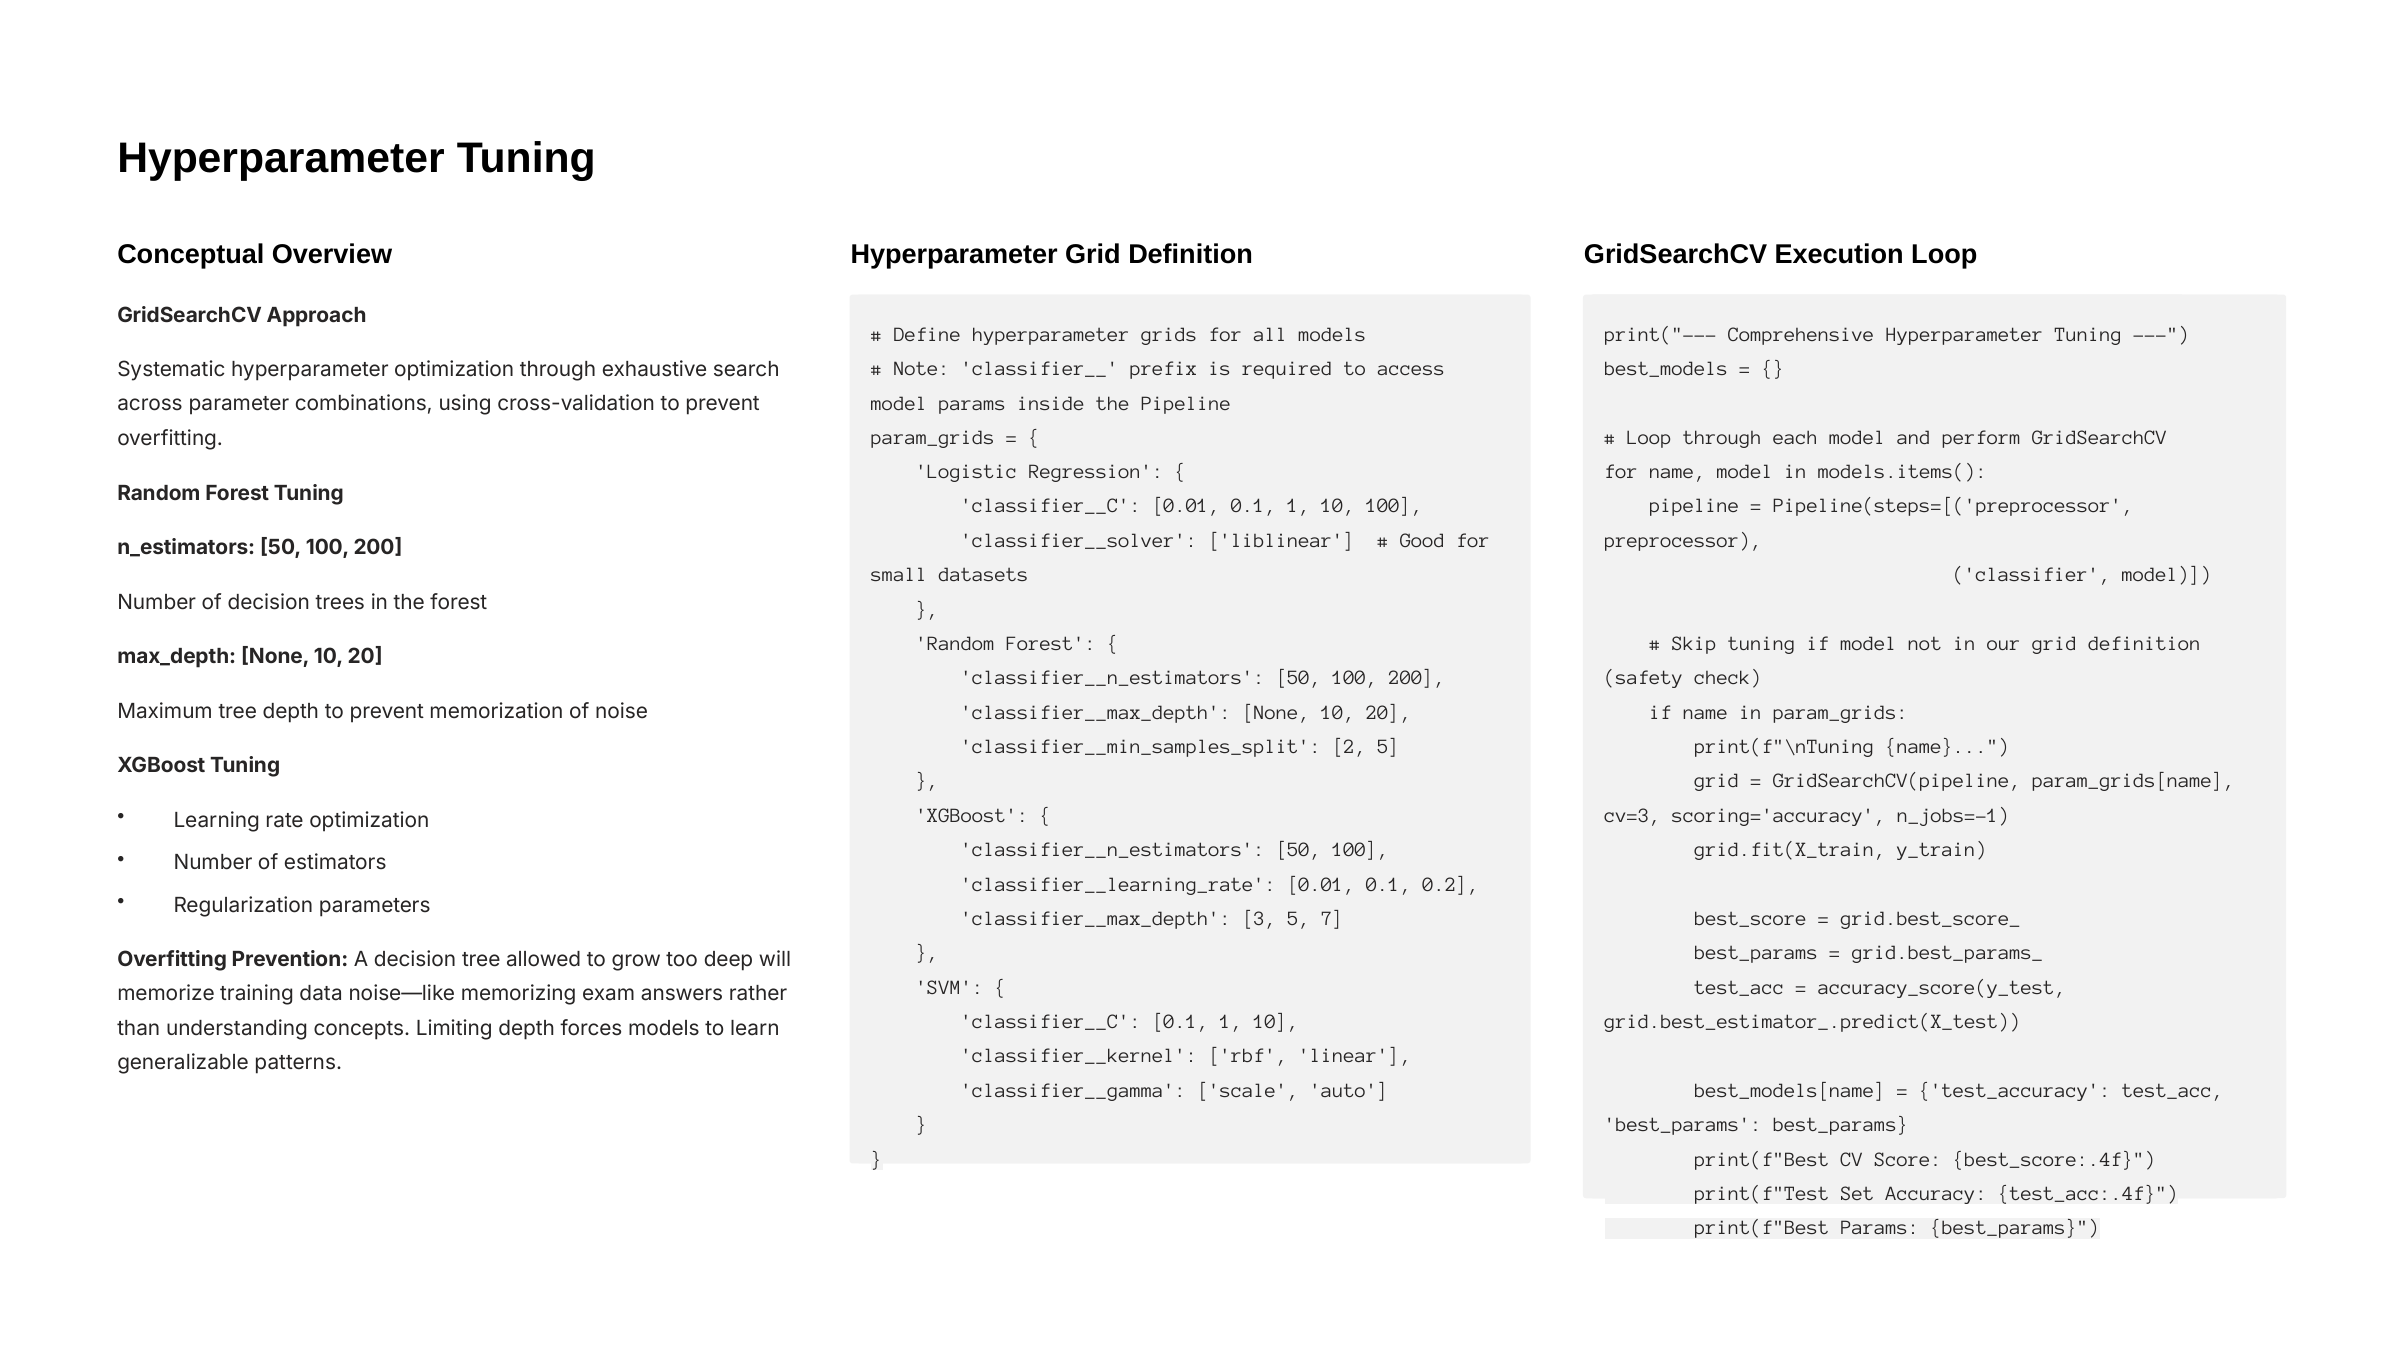

Hyperparameter Tuning
Conceptual Overview
Hyperparameter Grid Definition
GridSearchCV Execution Loop
GridSearchCV Approach

# Define hyperparameter grids for all models
# Note: 'classifier__' prefix is required to access model params inside the Pipeline
param_grids = {
    'Logistic Regression': {
        'classifier__C': [0.01, 0.1, 1, 10, 100],
        'classifier__solver': ['liblinear']  # Good for small datasets
    },
    'Random Forest': {
        'classifier__n_estimators': [50, 100, 200],
        'classifier__max_depth': [None, 10, 20],
        'classifier__min_samples_split': [2, 5]
    },
    'XGBoost': {
        'classifier__n_estimators': [50, 100],
        'classifier__learning_rate': [0.01, 0.1, 0.2],
        'classifier__max_depth': [3, 5, 7]
    },
    'SVM': {
        'classifier__C': [0.1, 1, 10],
        'classifier__kernel': ['rbf', 'linear'],
        'classifier__gamma': ['scale', 'auto']
    }
}
print("--- Comprehensive Hyperparameter Tuning ---")
best_models = {}

# Loop through each model and perform GridSearchCV
for name, model in models.items():
    pipeline = Pipeline(steps=[('preprocessor', preprocessor),
                               ('classifier', model)])

    # Skip tuning if model not in our grid definition (safety check)
    if name in param_grids:
        print(f"\nTuning {name}...")
        grid = GridSearchCV(pipeline, param_grids[name], cv=3, scoring='accuracy', n_jobs=-1)
        grid.fit(X_train, y_train)

        best_score = grid.best_score_
        best_params = grid.best_params_
        test_acc = accuracy_score(y_test, grid.best_estimator_.predict(X_test))

        best_models[name] = {'test_accuracy': test_acc, 'best_params': best_params}
        print(f"Best CV Score: {best_score:.4f}")
        print(f"Test Set Accuracy: {test_acc:.4f}")
        print(f"Best Params: {best_params}")
Systematic hyperparameter optimization through exhaustive search across parameter combinations, using cross-validation to prevent overfitting.
Random Forest Tuning
n_estimators: [50, 100, 200]
Number of decision trees in the forest
max_depth: [None, 10, 20]
Maximum tree depth to prevent memorization of noise
XGBoost Tuning
Learning rate optimization
Number of estimators
Regularization parameters
Overfitting Prevention: A decision tree allowed to grow too deep will memorize training data noise—like memorizing exam answers rather than understanding concepts. Limiting depth forces models to learn generalizable patterns.